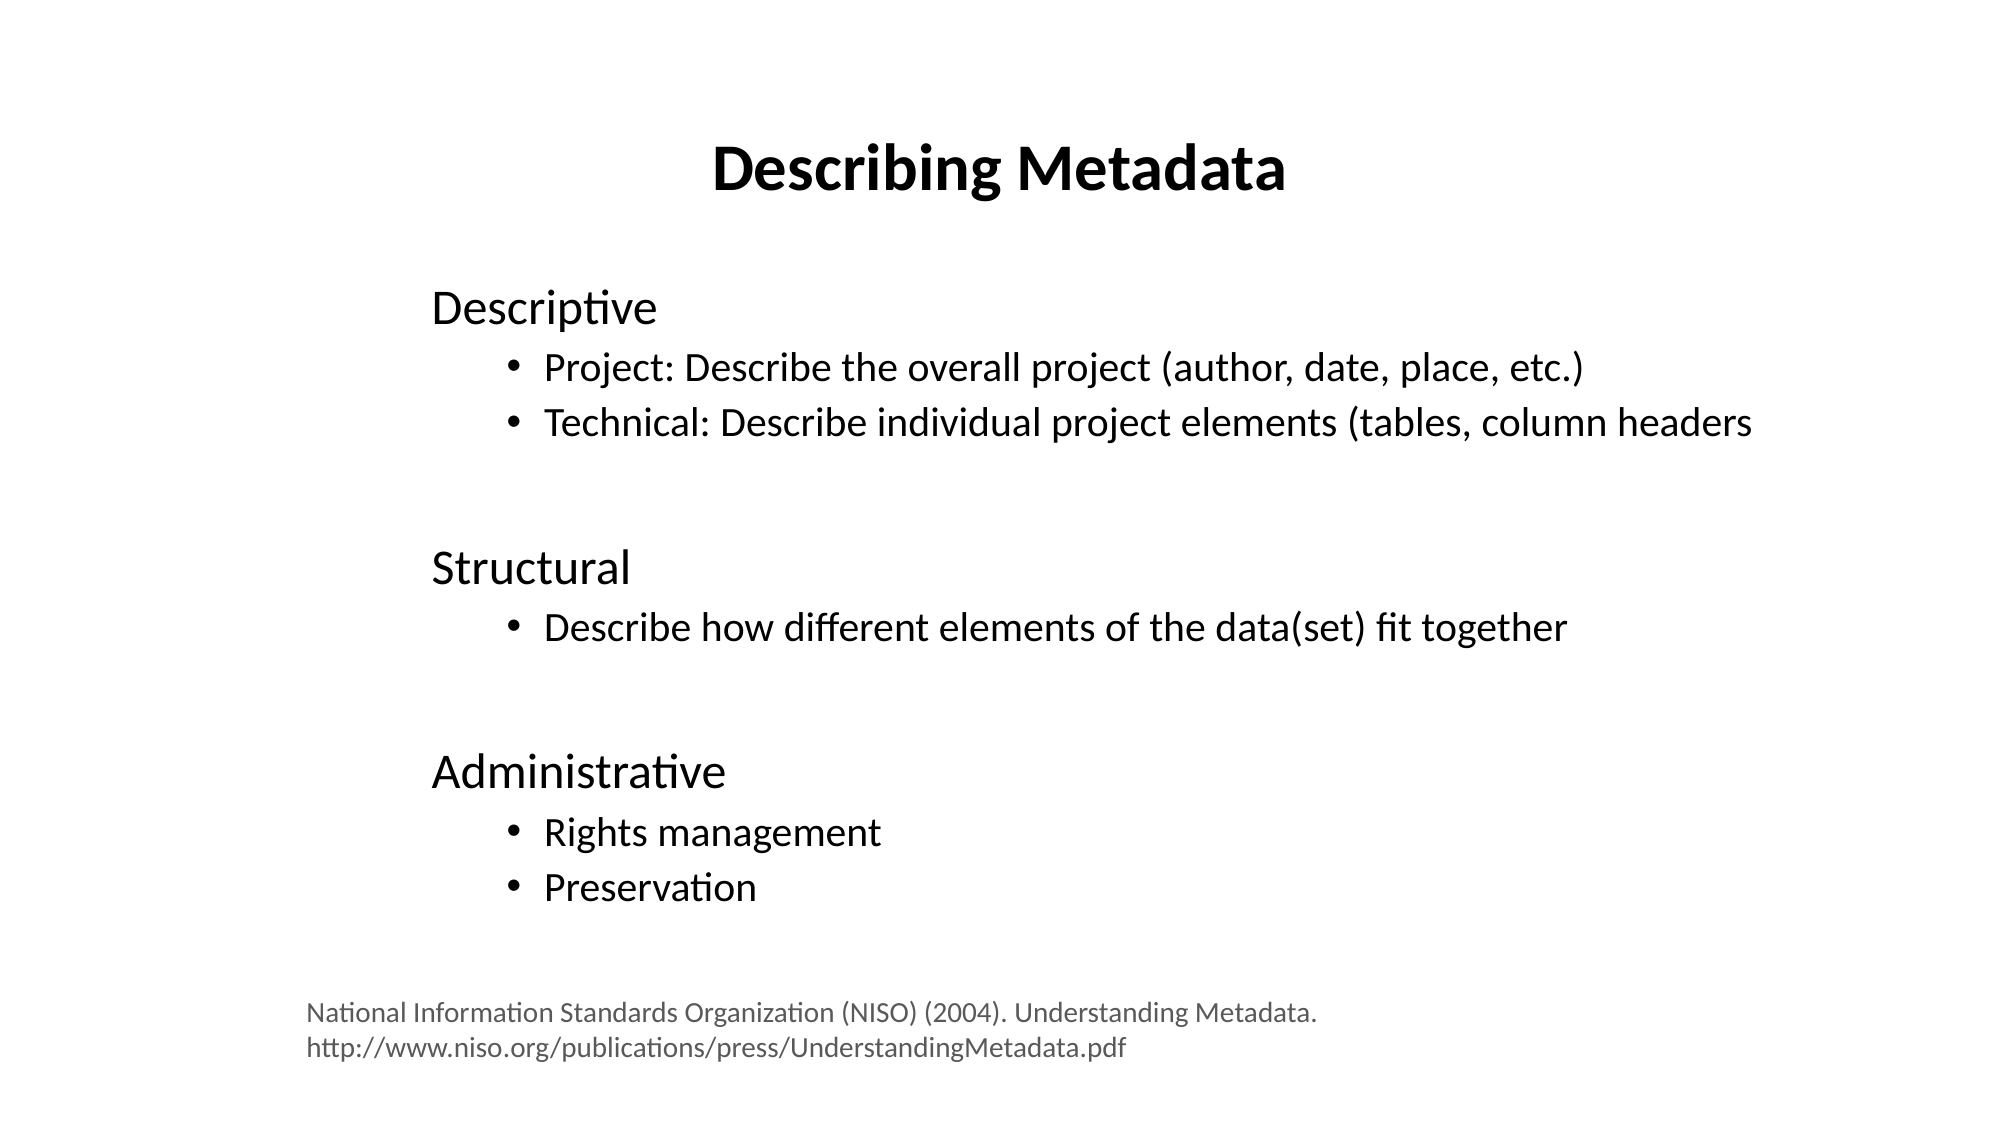

# Describing Metadata
Descriptive
Project: Describe the overall project (author, date, place, etc.)
Technical: Describe individual project elements (tables, column headers

Structural
Describe how different elements of the data(set) fit together

Administrative
Rights management
Preservation
National Information Standards Organization (NISO) (2004). Understanding Metadata. http://www.niso.org/publications/press/UnderstandingMetadata.pdf